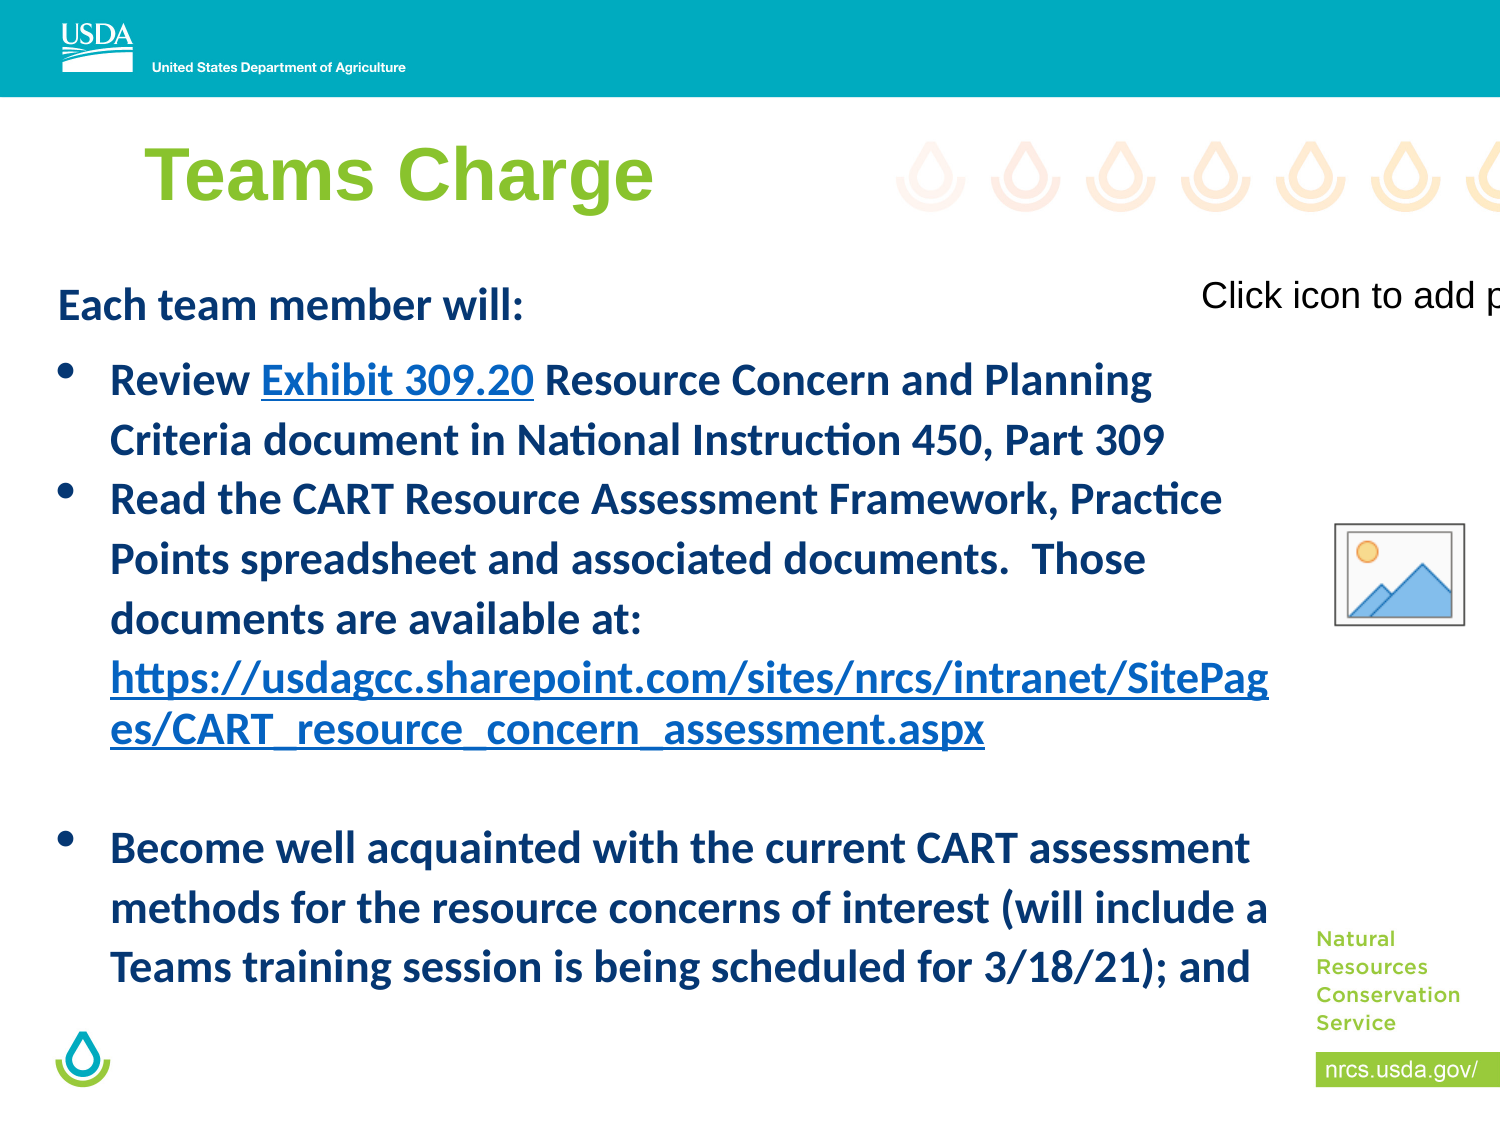

# Teams Charge
Each team member will:
Review Exhibit 309.20 Resource Concern and Planning Criteria document in National Instruction 450, Part 309
Read the CART Resource Assessment Framework, Practice Points spreadsheet and associated documents.  Those documents are available at: https://usdagcc.sharepoint.com/sites/nrcs/intranet/SitePages/CART_resource_concern_assessment.aspx
Become well acquainted with the current CART assessment methods for the resource concerns of interest (will include a Teams training session is being scheduled for 3/18/21); and